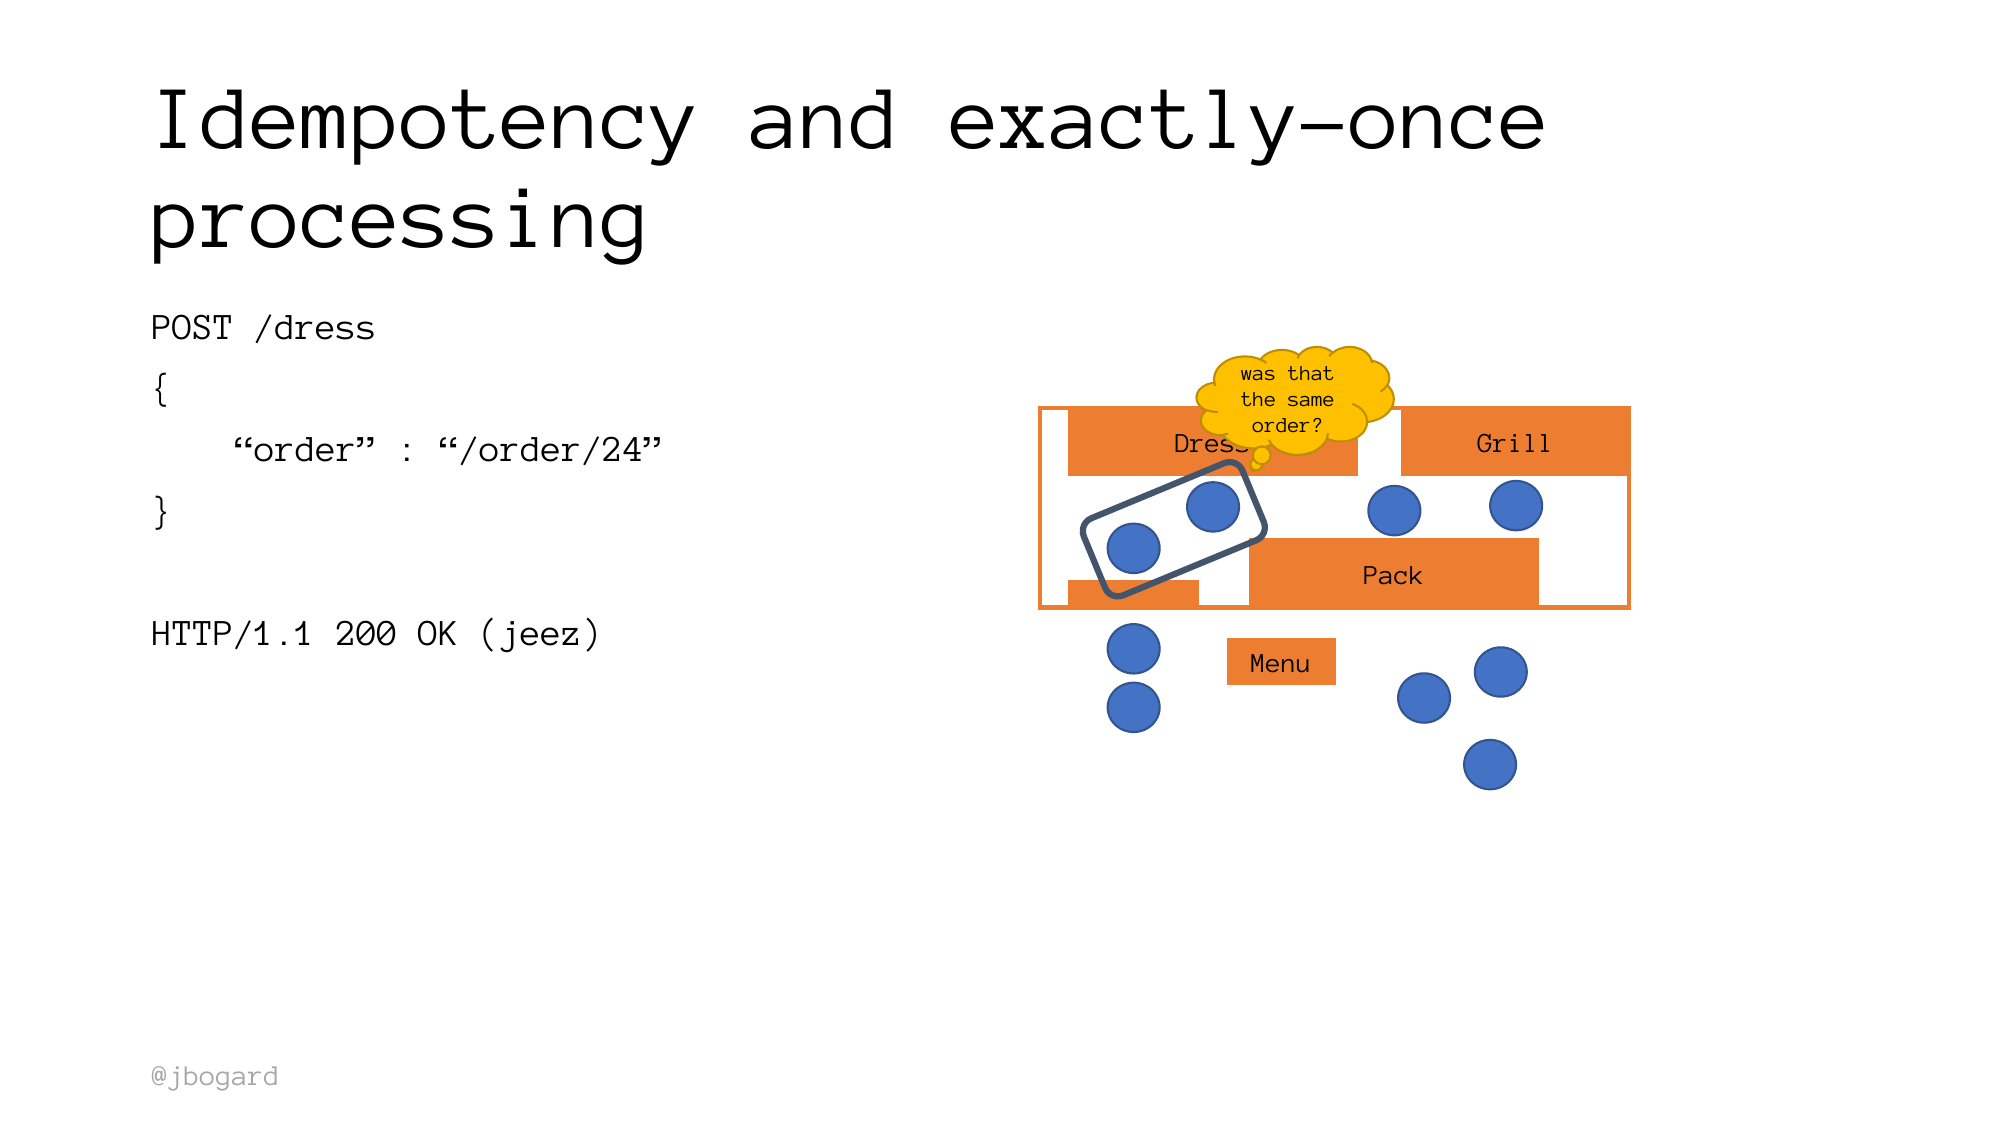

# Idempotency and exactly-once processing
POST /dress
{
    “order” : “/order/24”
}

HTTP/1.1 200 OK (jeez)
was that the same order?

Grill
Dress

Pack

Menu